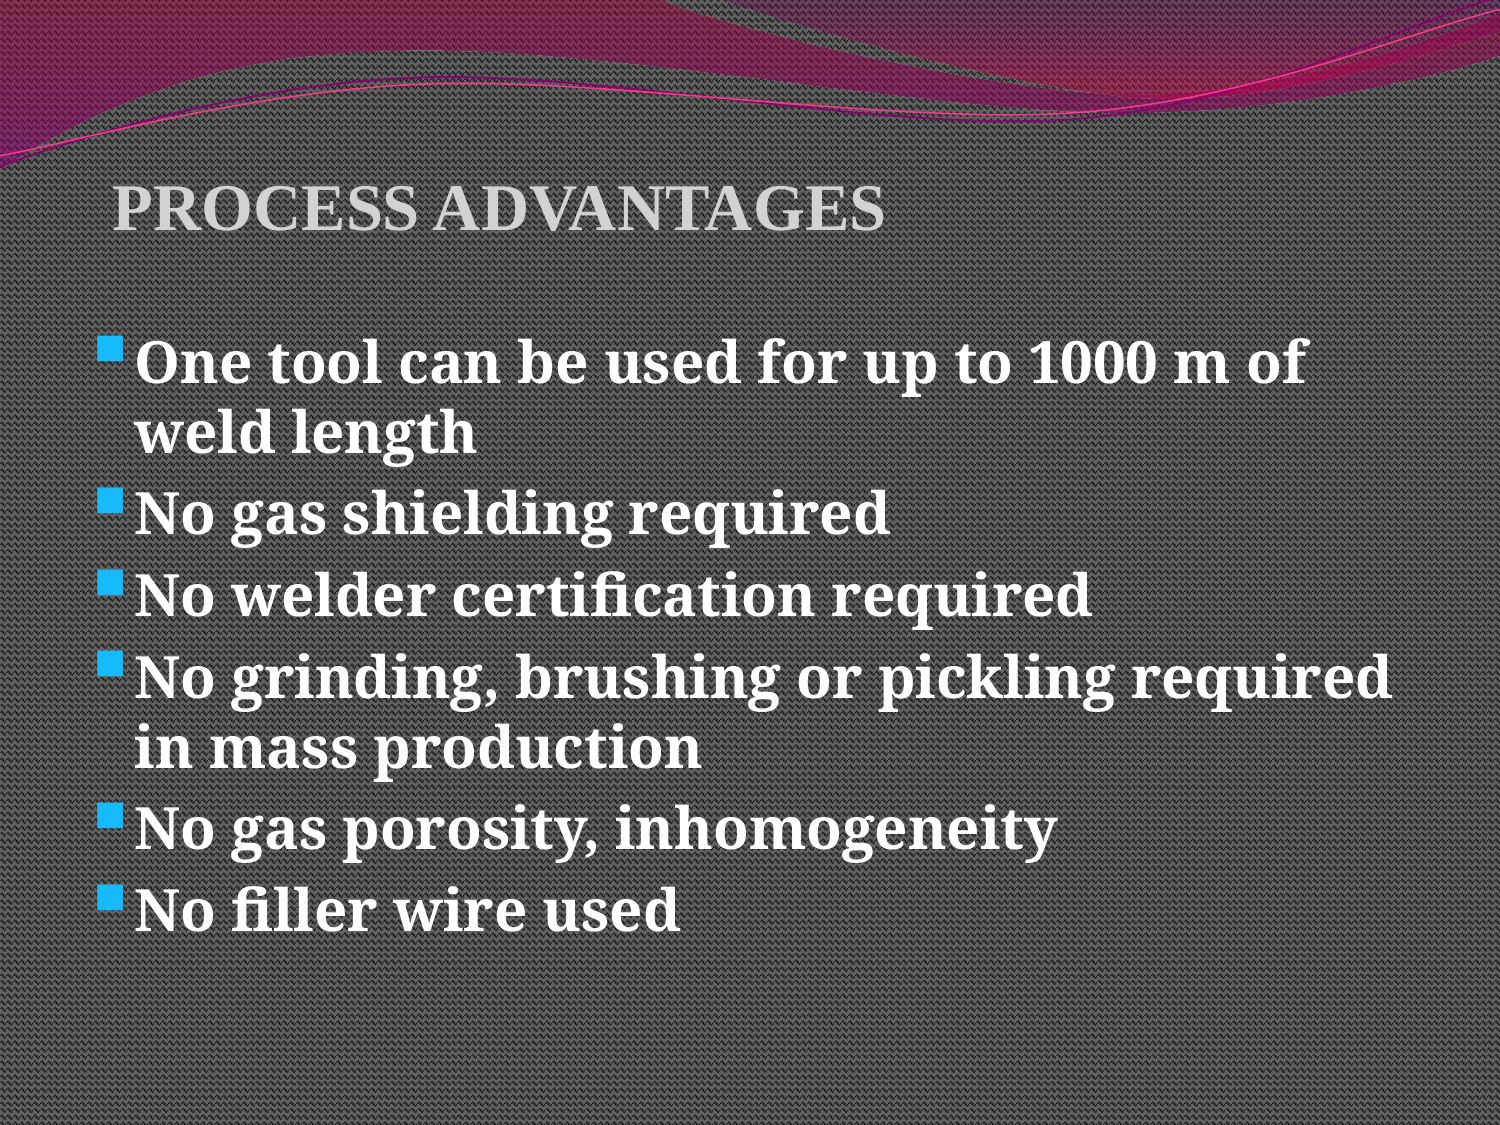

# PROCESS ADVANTAGES
One tool can be used for up to 1000 m of weld length
No gas shielding required
No welder certification required
No grinding, brushing or pickling required in mass production
No gas porosity, inhomogeneity
No filler wire used